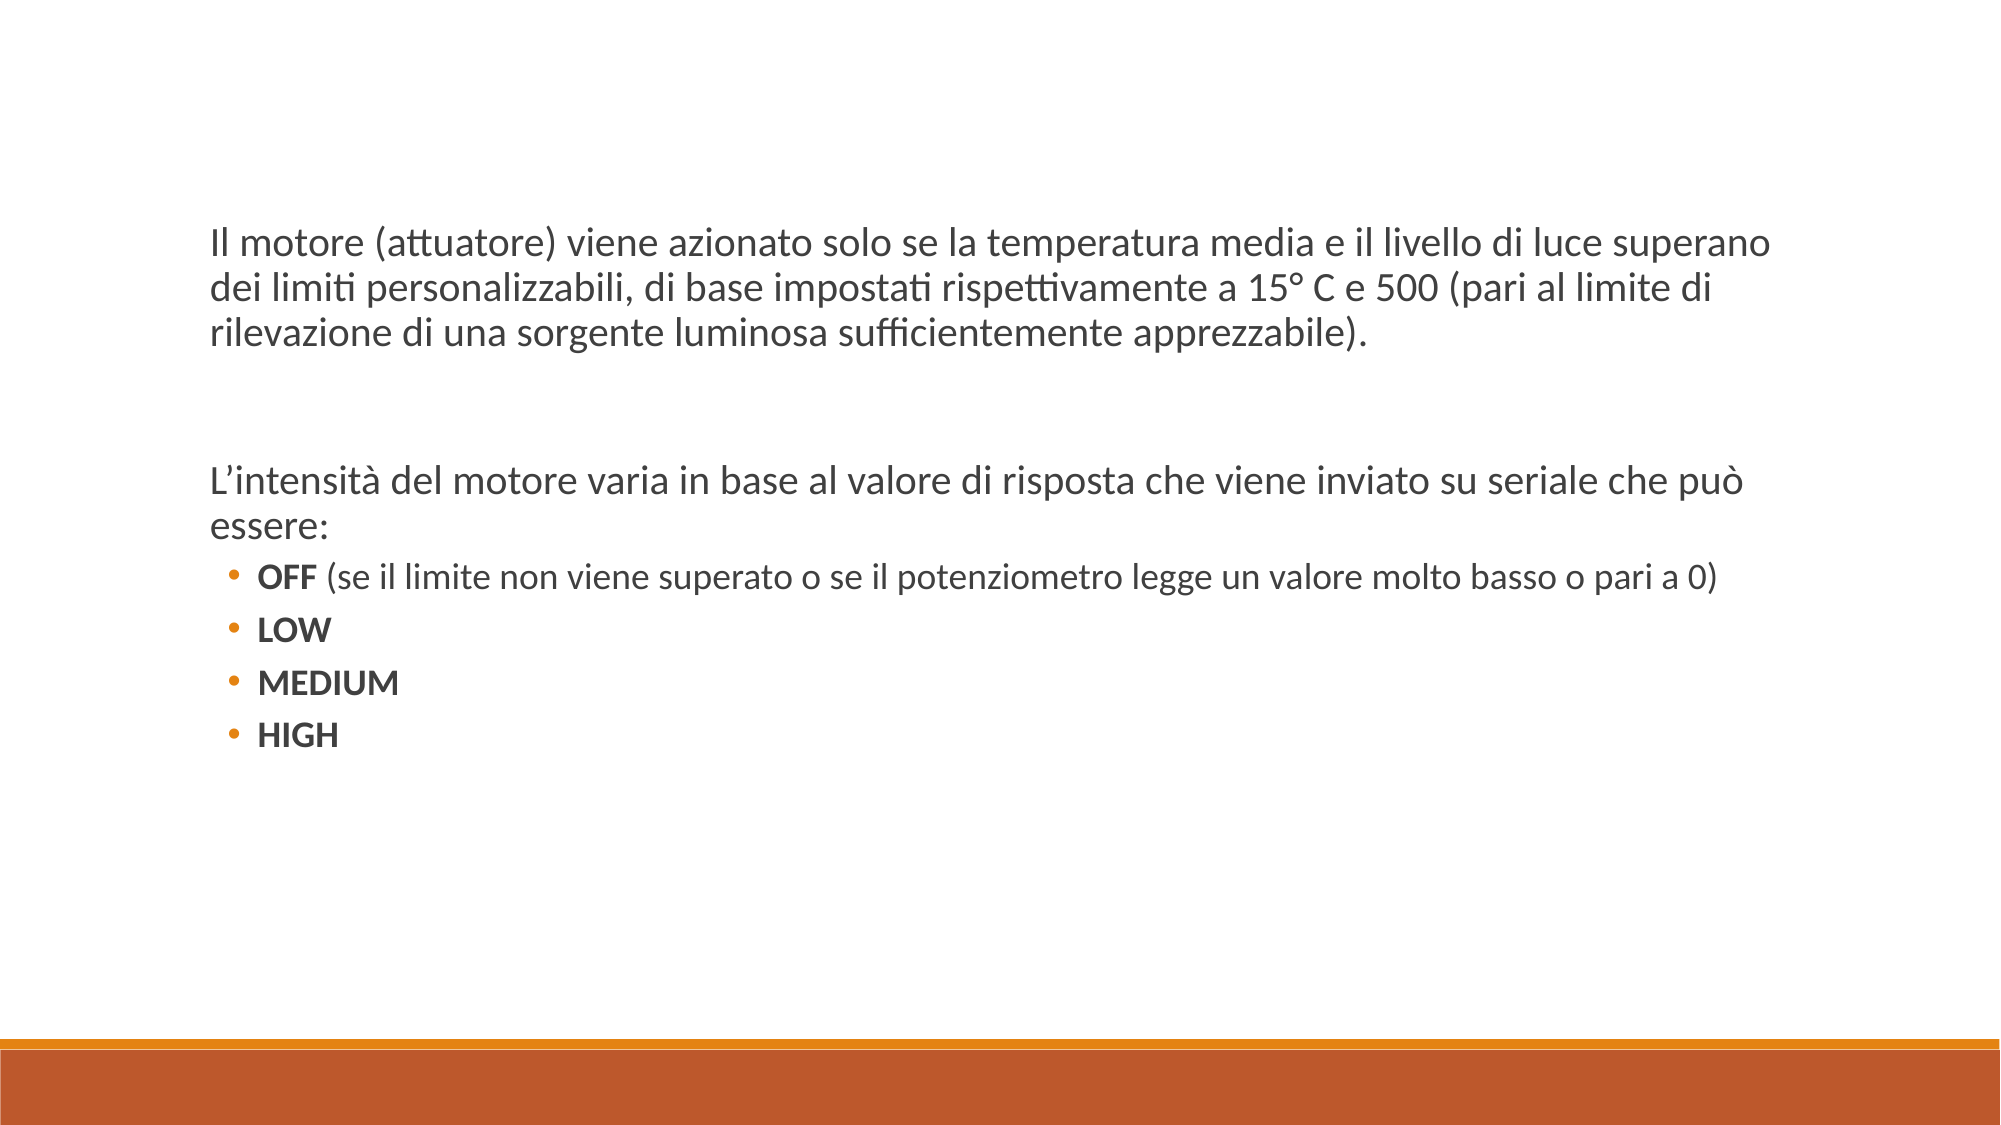

Il motore (attuatore) viene azionato solo se la temperatura media e il livello di luce superano dei limiti personalizzabili, di base impostati rispettivamente a 15° C e 500 (pari al limite di rilevazione di una sorgente luminosa sufficientemente apprezzabile).

L’intensità del motore varia in base al valore di risposta che viene inviato su seriale che può essere:
OFF (se il limite non viene superato o se il potenziometro legge un valore molto basso o pari a 0)
LOW
MEDIUM
HIGH